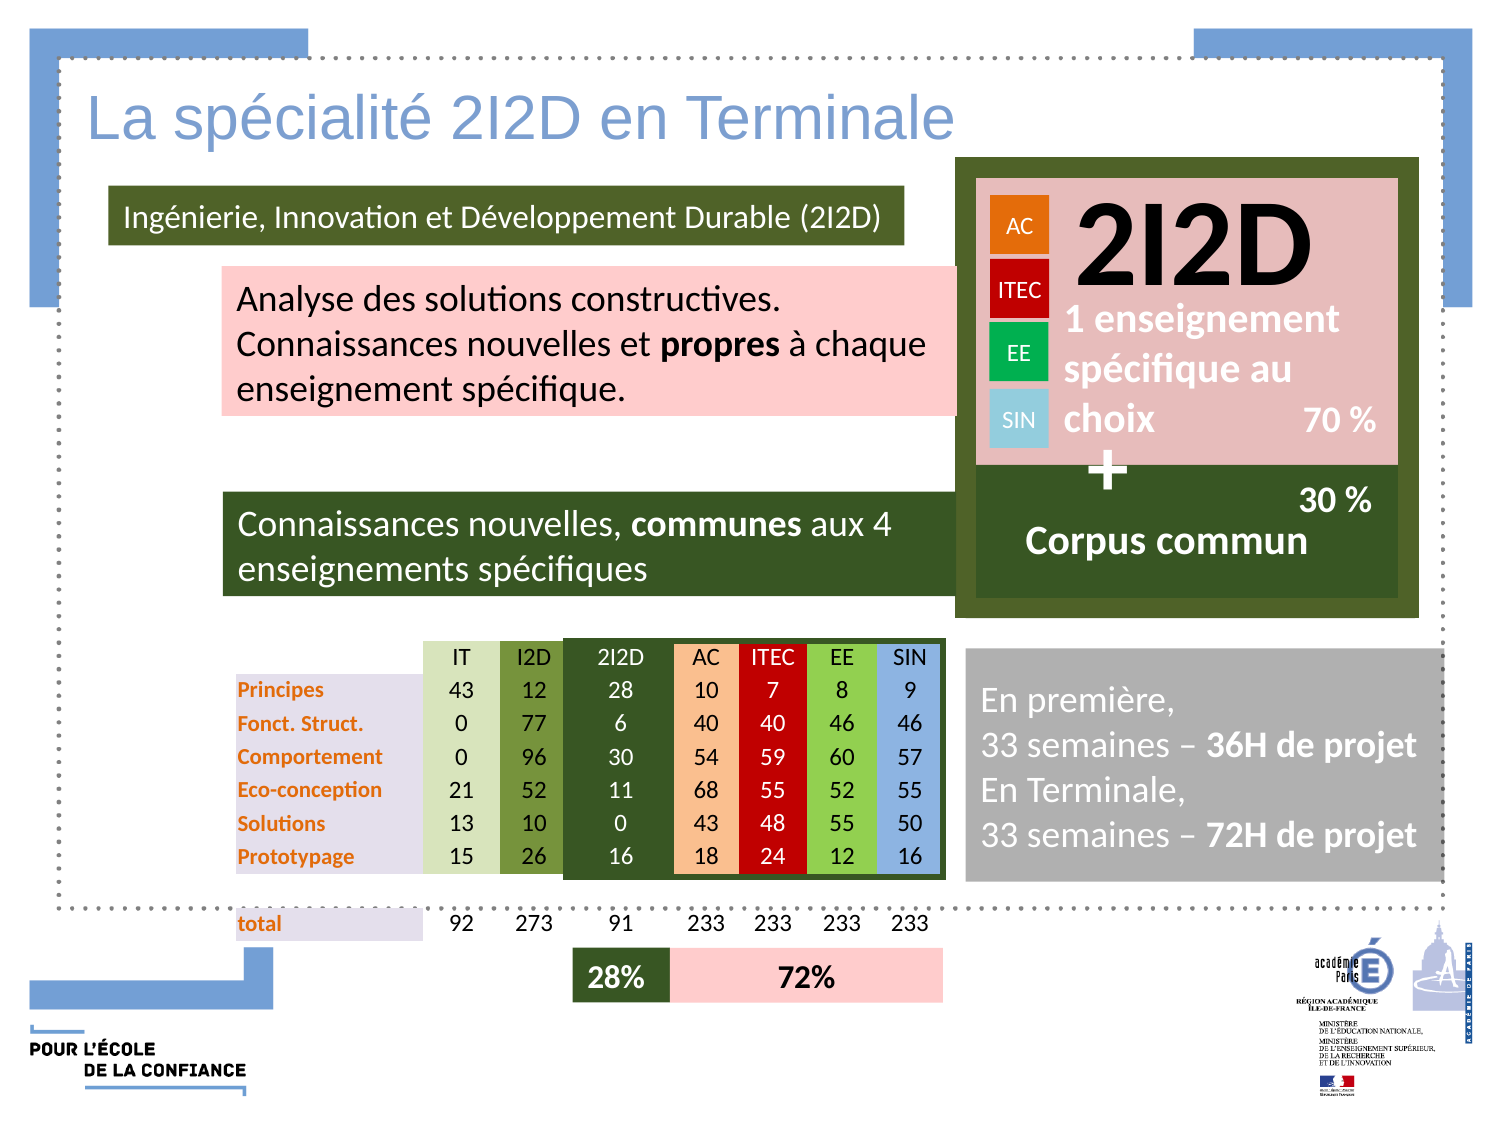

# La spécialité 2I2D en Terminale
2I2D

AC
ITEC
1 enseignement
spécifique au choix

EE
70 %
SIN
+
30 %
Corpus commun
Ingénierie, Innovation et Développement Durable (2I2D)
Analyse des solutions constructives.
Connaissances nouvelles et propres à chaque enseignement spécifique.
Connaissances nouvelles, communes aux 4 enseignements spécifiques
|  | IT | I2D | 2I2D | AC | ITEC | EE | SIN |
| --- | --- | --- | --- | --- | --- | --- | --- |
| Principes | 43 | 12 | 28 | 10 | 7 | 8 | 9 |
| Fonct. Struct. | 0 | 77 | 6 | 40 | 40 | 46 | 46 |
| Comportement | 0 | 96 | 30 | 54 | 59 | 60 | 57 |
| Eco-conception | 21 | 52 | 11 | 68 | 55 | 52 | 55 |
| Solutions | 13 | 10 | 0 | 43 | 48 | 55 | 50 |
| Prototypage | 15 | 26 | 16 | 18 | 24 | 12 | 16 |
|  |  |  |  |  |  |  |  |
| total | 92 | 273 | 91 | 233 | 233 | 233 | 233 |

En première,
33 semaines – 36H de projet
En Terminale,
33 semaines – 72H de projet
28%
72%